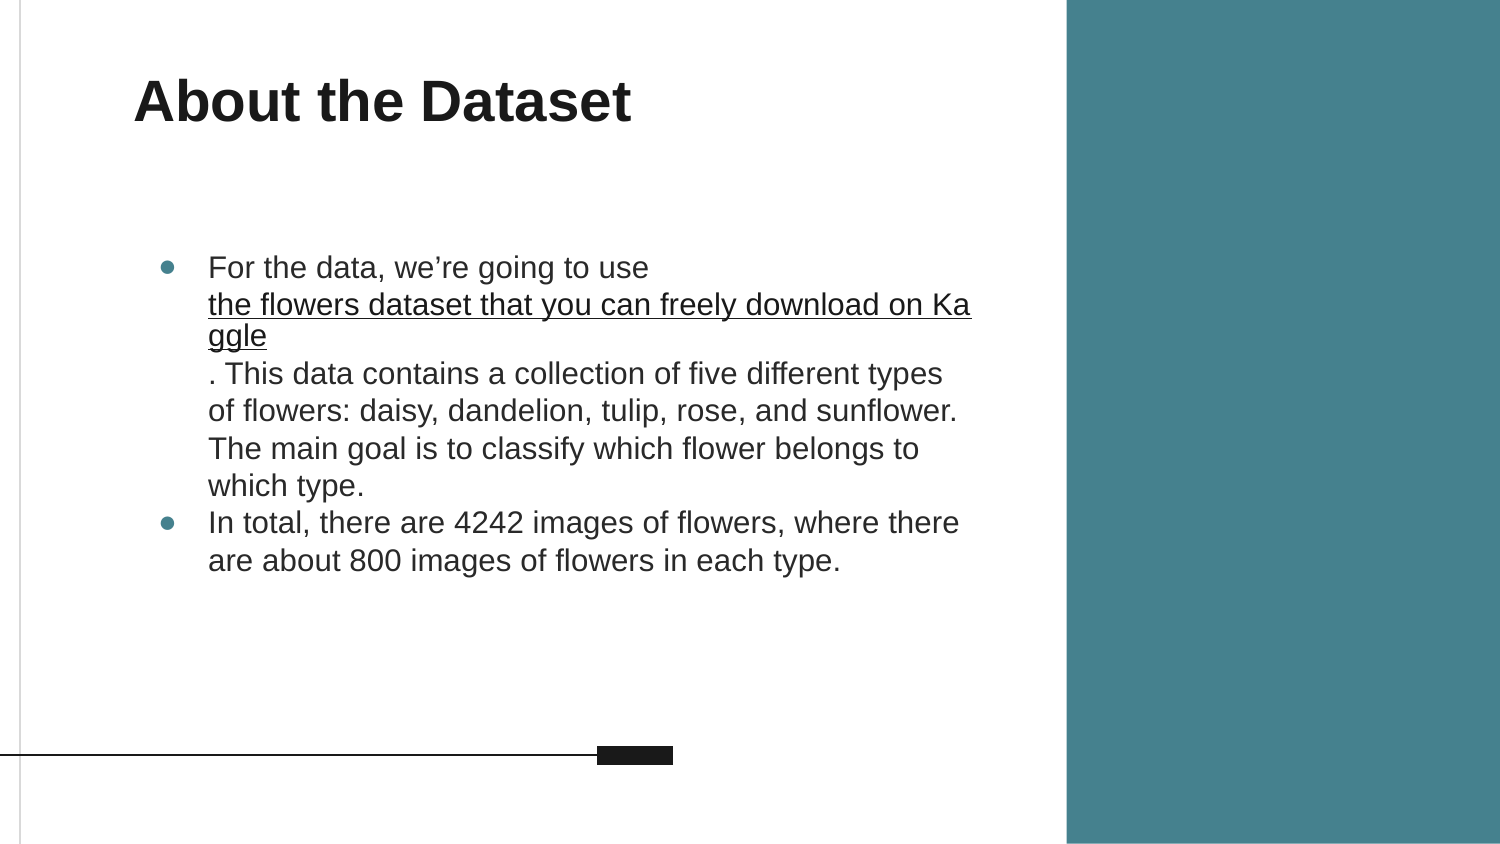

# About the Dataset
For the data, we’re going to use the flowers dataset that you can freely download on Kaggle. This data contains a collection of five different types of flowers: daisy, dandelion, tulip, rose, and sunflower. The main goal is to classify which flower belongs to which type.
In total, there are 4242 images of flowers, where there are about 800 images of flowers in each type.